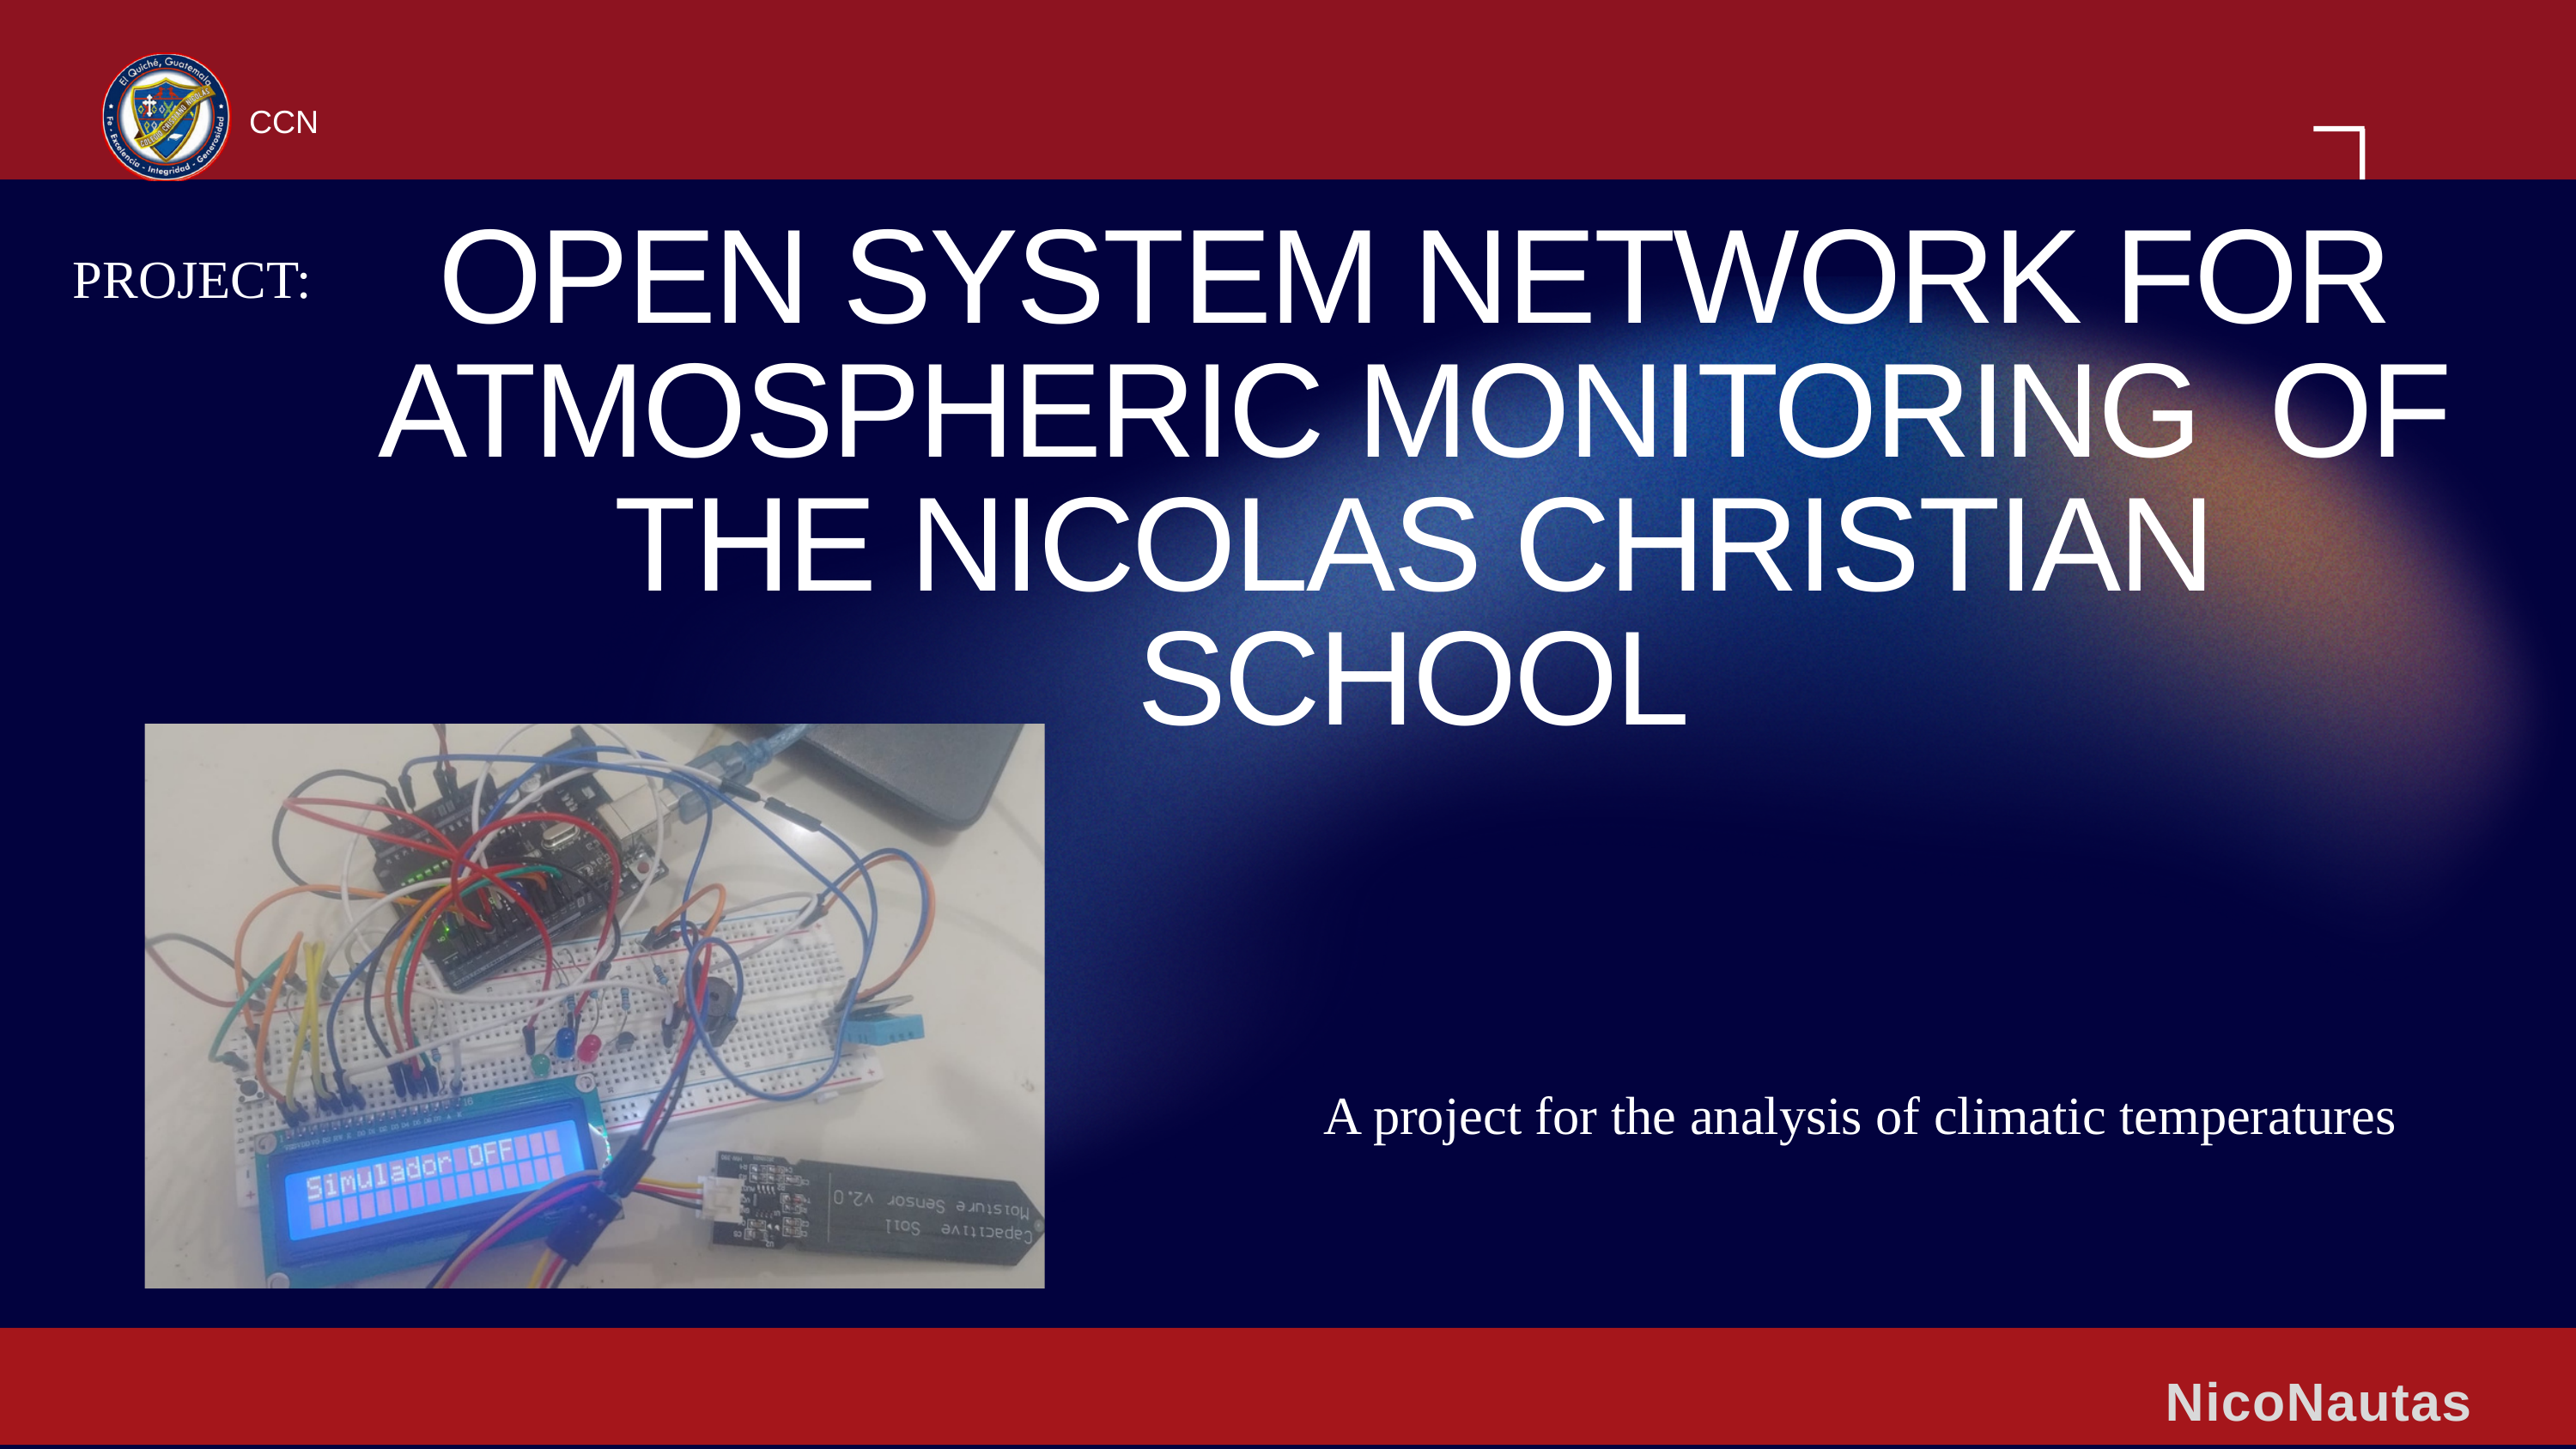

CCN

OPEN SYSTEM NETWORK FOR ATMOSPHERIC MONITORING  OF THE NICOLAS CHRISTIAN SCHOOL
PROJECT:

A project for the analysis of climatic temperatures

NicoNautas